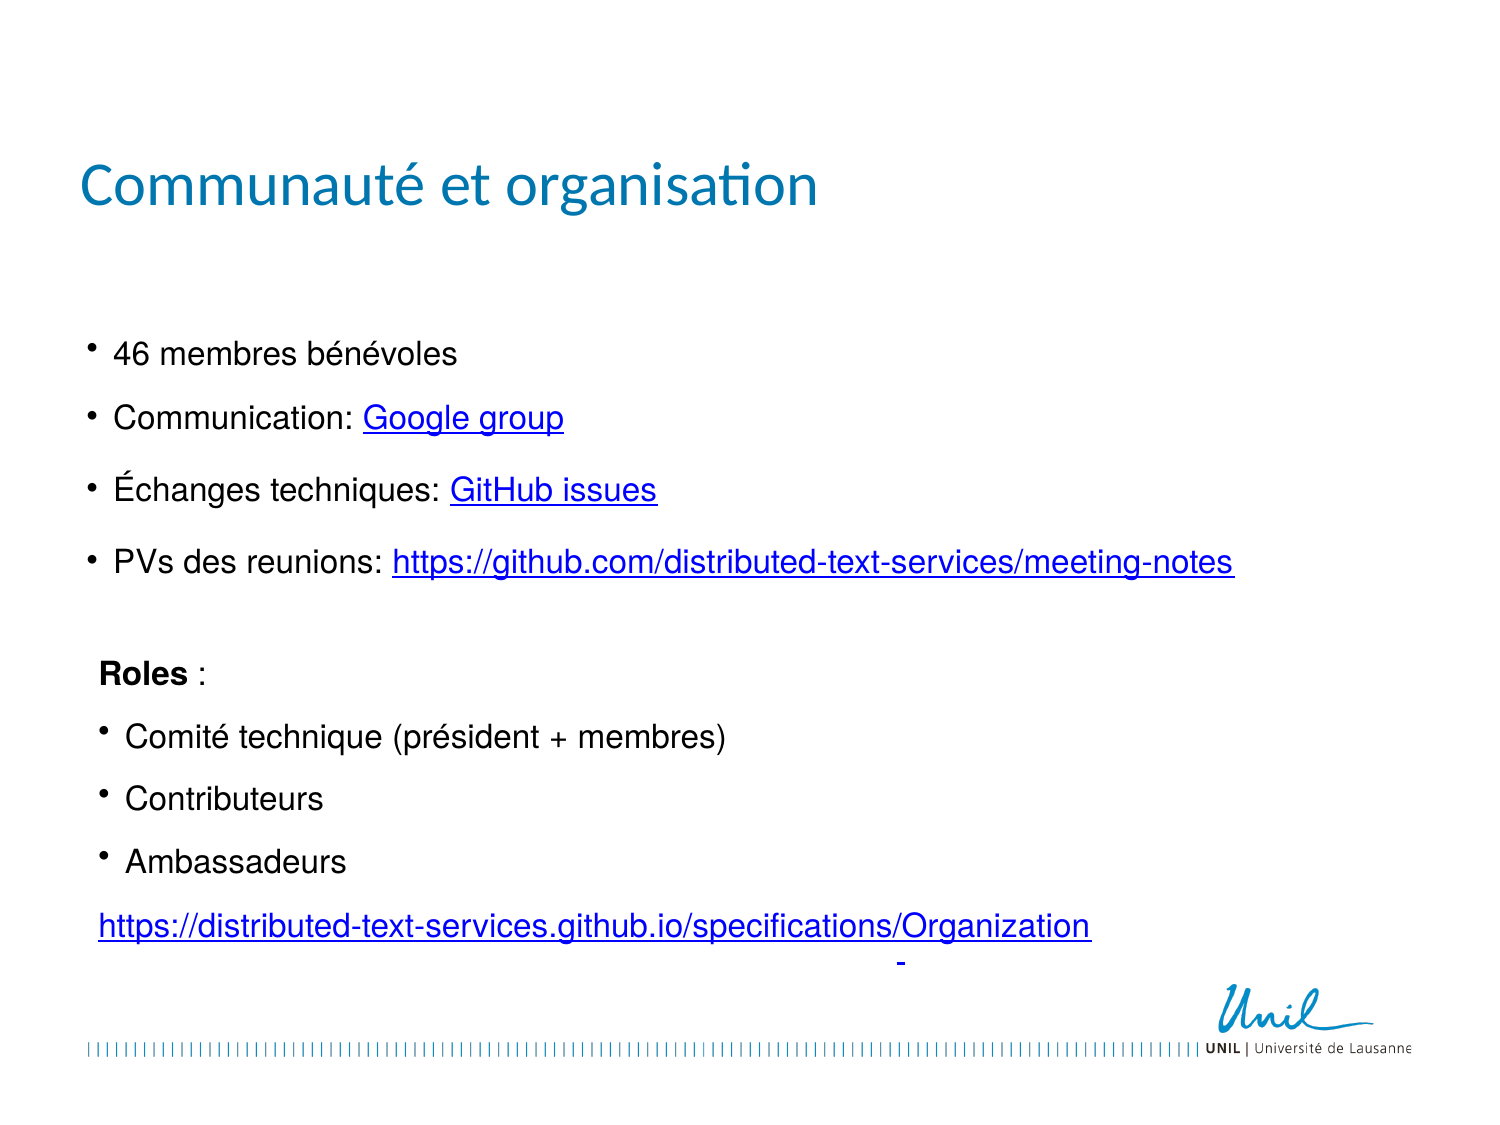

# Communauté et organisation
46 membres bénévoles
Communication: Google group
Échanges techniques: GitHub issues
PVs des reunions: https://github.com/distributed-text-services/meeting-notes
Roles :
Comité technique (président + membres)
Contributeurs
Ambassadeurs
https://distributed-text-services.github.io/specifications/Organization

36